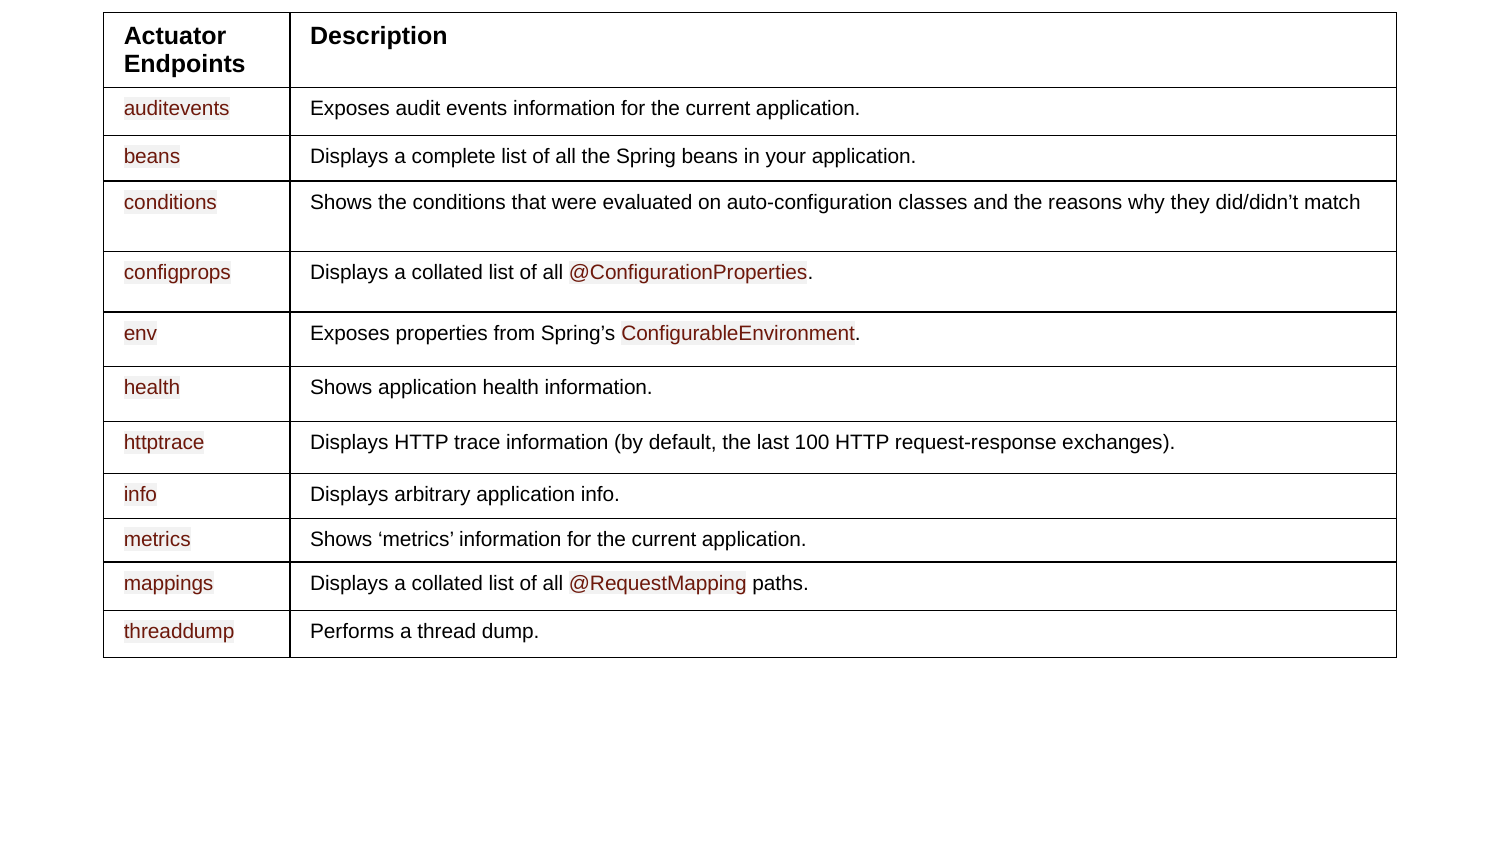

| Actuator Endpoints | Description |
| --- | --- |
| auditevents | Exposes audit events information for the current application. |
| beans | Displays a complete list of all the Spring beans in your application. |
| conditions | Shows the conditions that were evaluated on auto-configuration classes and the reasons why they did/didn’t match |
| configprops | Displays a collated list of all @ConfigurationProperties. |
| env | Exposes properties from Spring’s ConfigurableEnvironment. |
| health | Shows application health information. |
| httptrace | Displays HTTP trace information (by default, the last 100 HTTP request-response exchanges). |
| info | Displays arbitrary application info. |
| metrics | Shows ‘metrics’ information for the current application. |
| mappings | Displays a collated list of all @RequestMapping paths. |
| threaddump | Performs a thread dump. |